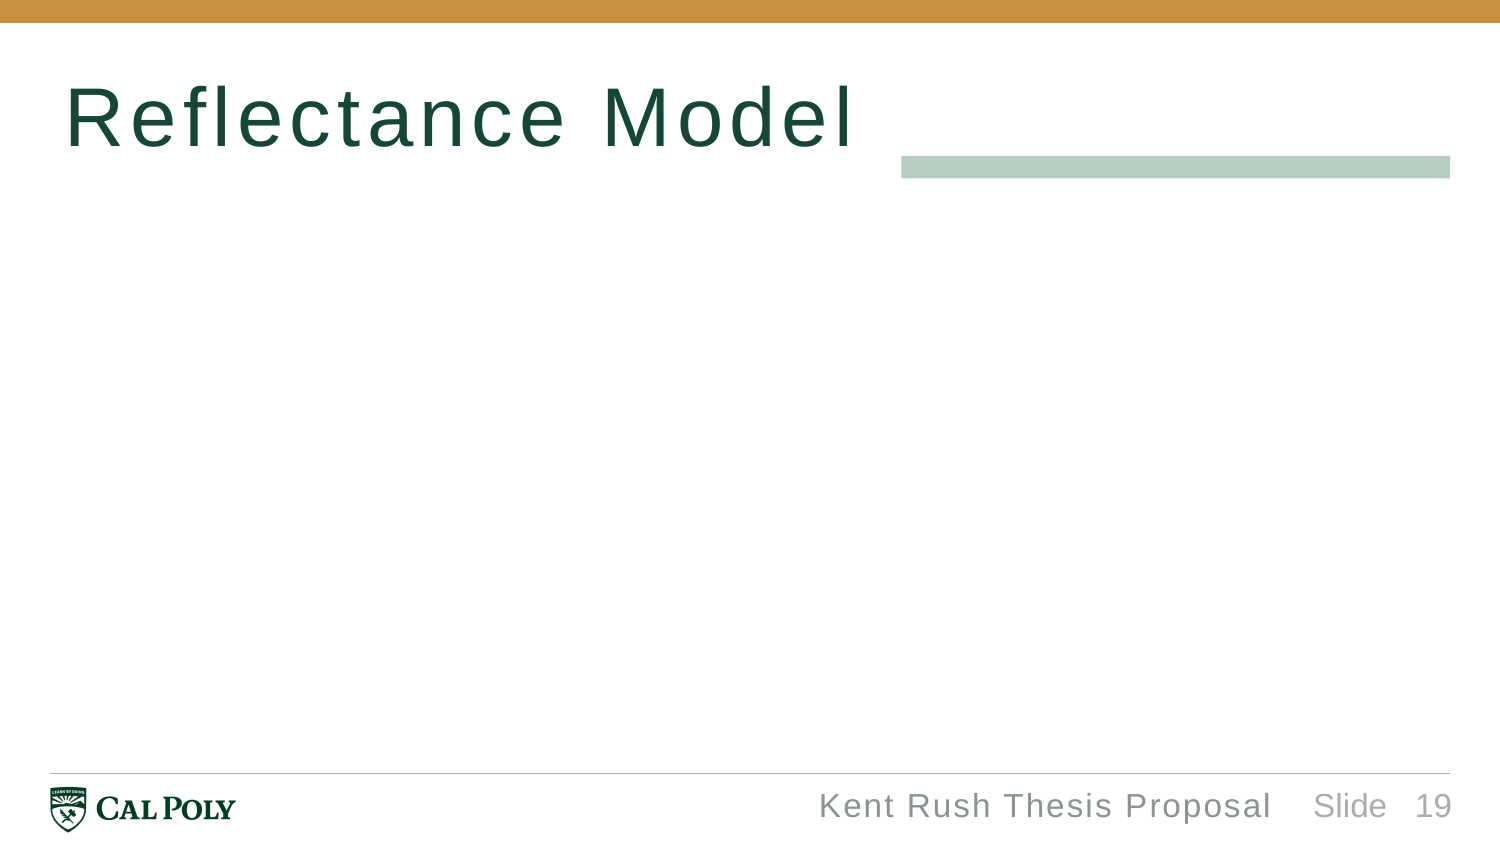

# Reflectance Model

Kent Rush Thesis Proposal
Slide   19